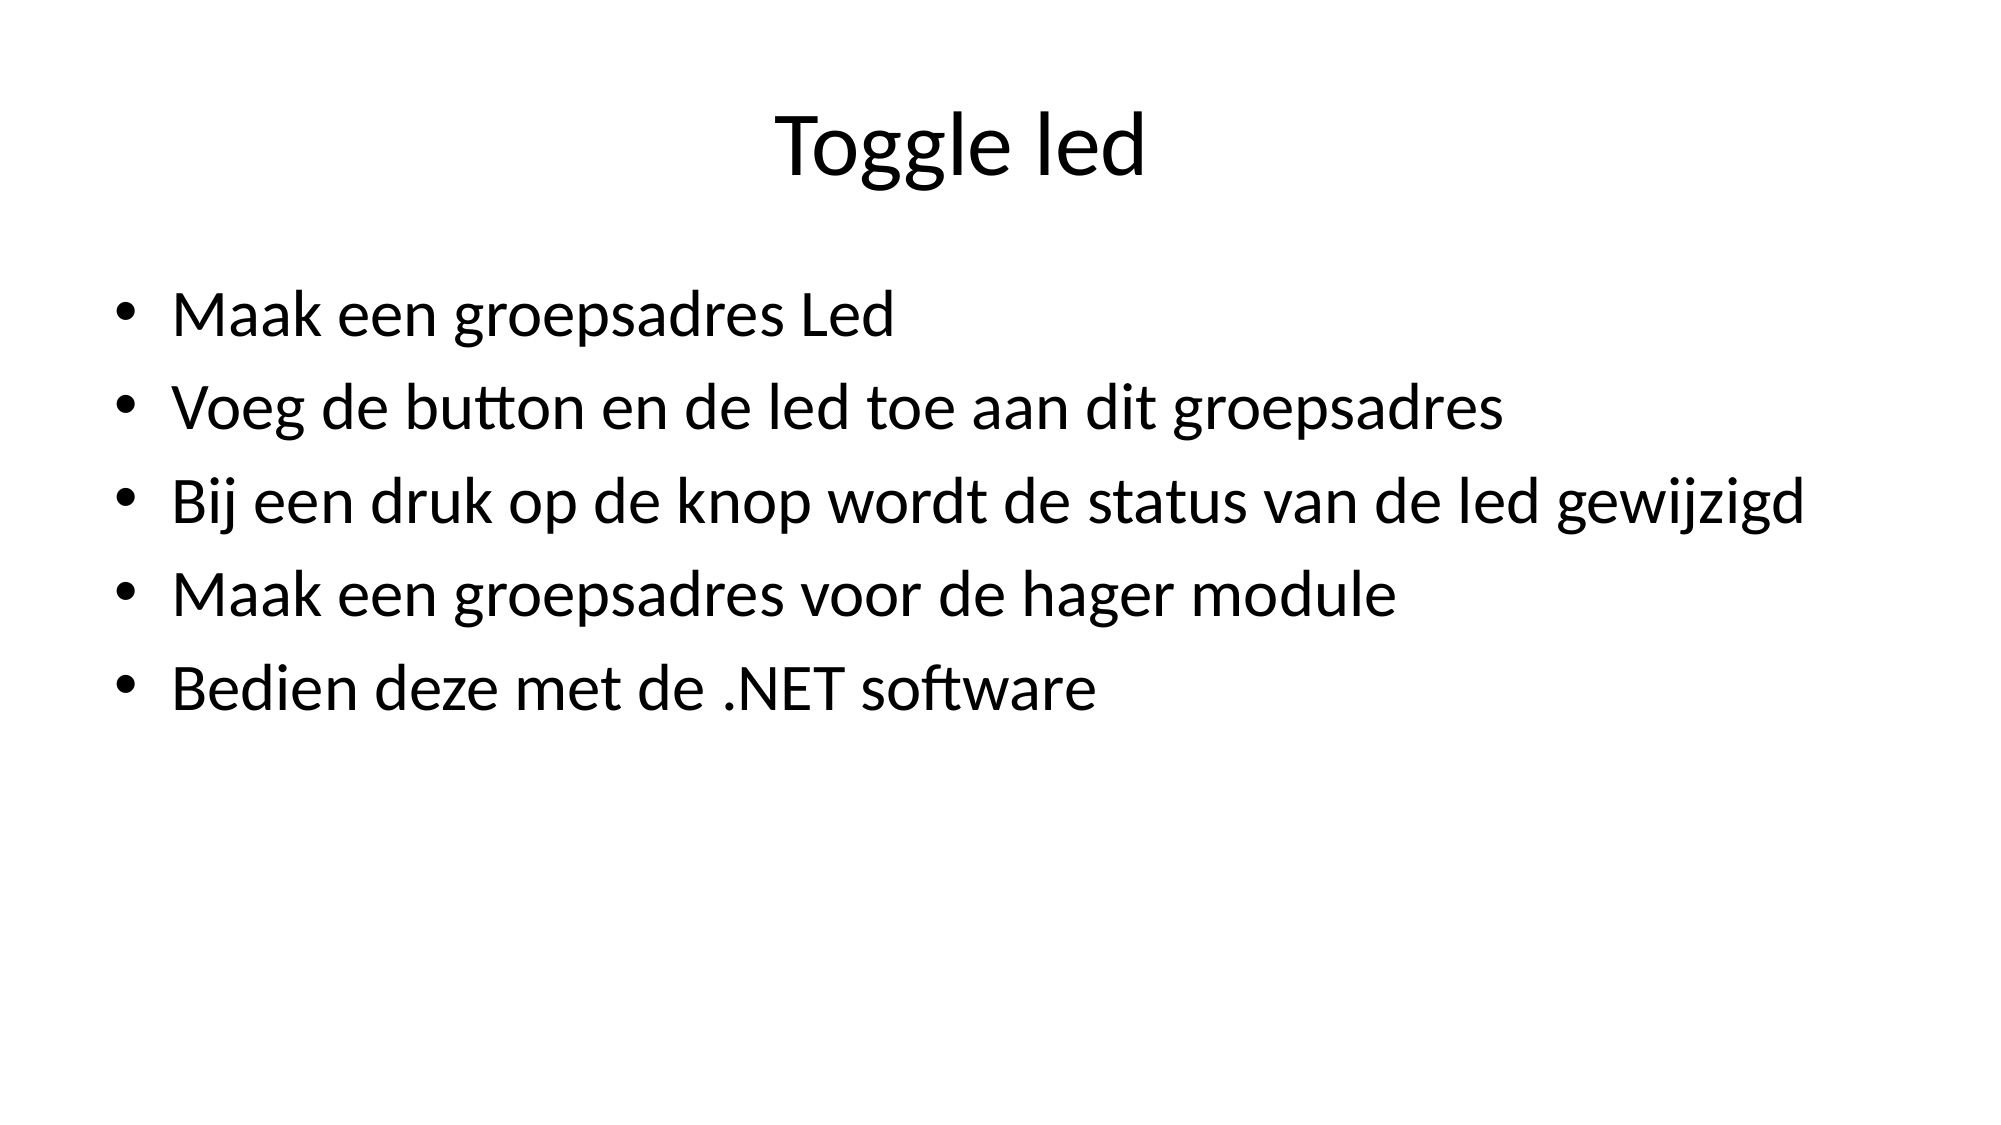

# Toggle led
Maak een groepsadres Led
Voeg de button en de led toe aan dit groepsadres
Bij een druk op de knop wordt de status van de led gewijzigd
Maak een groepsadres voor de hager module
Bedien deze met de .NET software